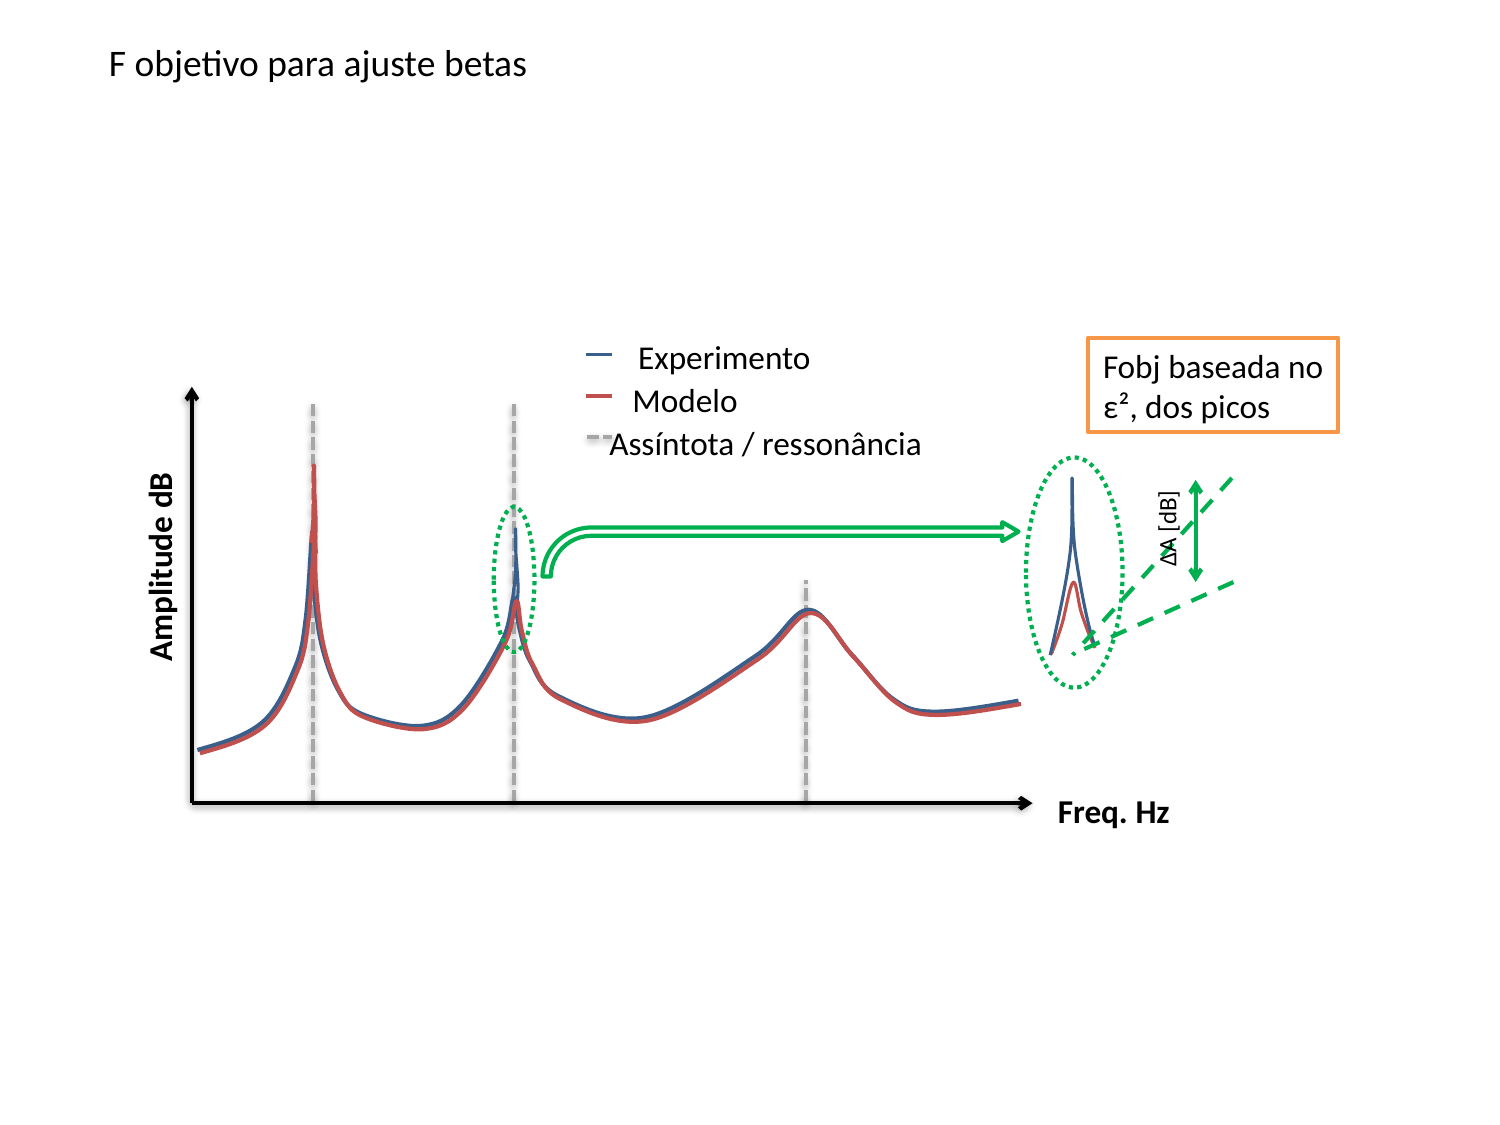

F objetivo para ajuste betas
Experimento
Fobj baseada no
ε², dos picos
Modelo
Assíntota / ressonância

ΔA [dB]

Amplitude dB

Freq. Hz